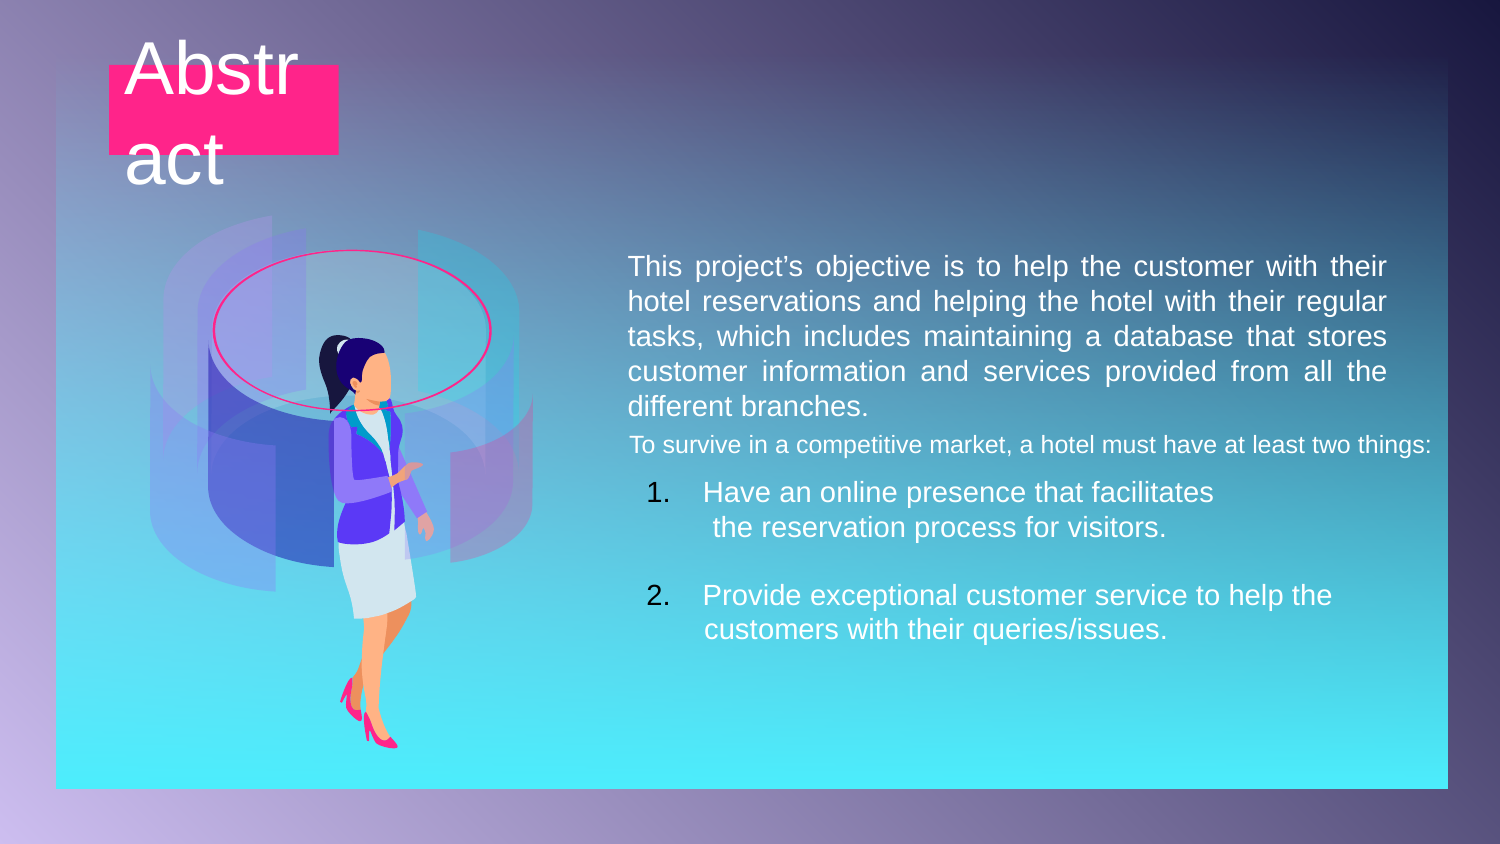

# Abstract

This project’s objective is to help the customer with their hotel reservations and helping the hotel with their regular tasks, which includes maintaining a database that stores customer information and services provided from all the different branches.

To survive in a competitive market, a hotel must have at least two things:
Have an online presence that facilitates
        the reservation process for visitors.
Provide exceptional customer service to help the
       customers with their queries/issues.